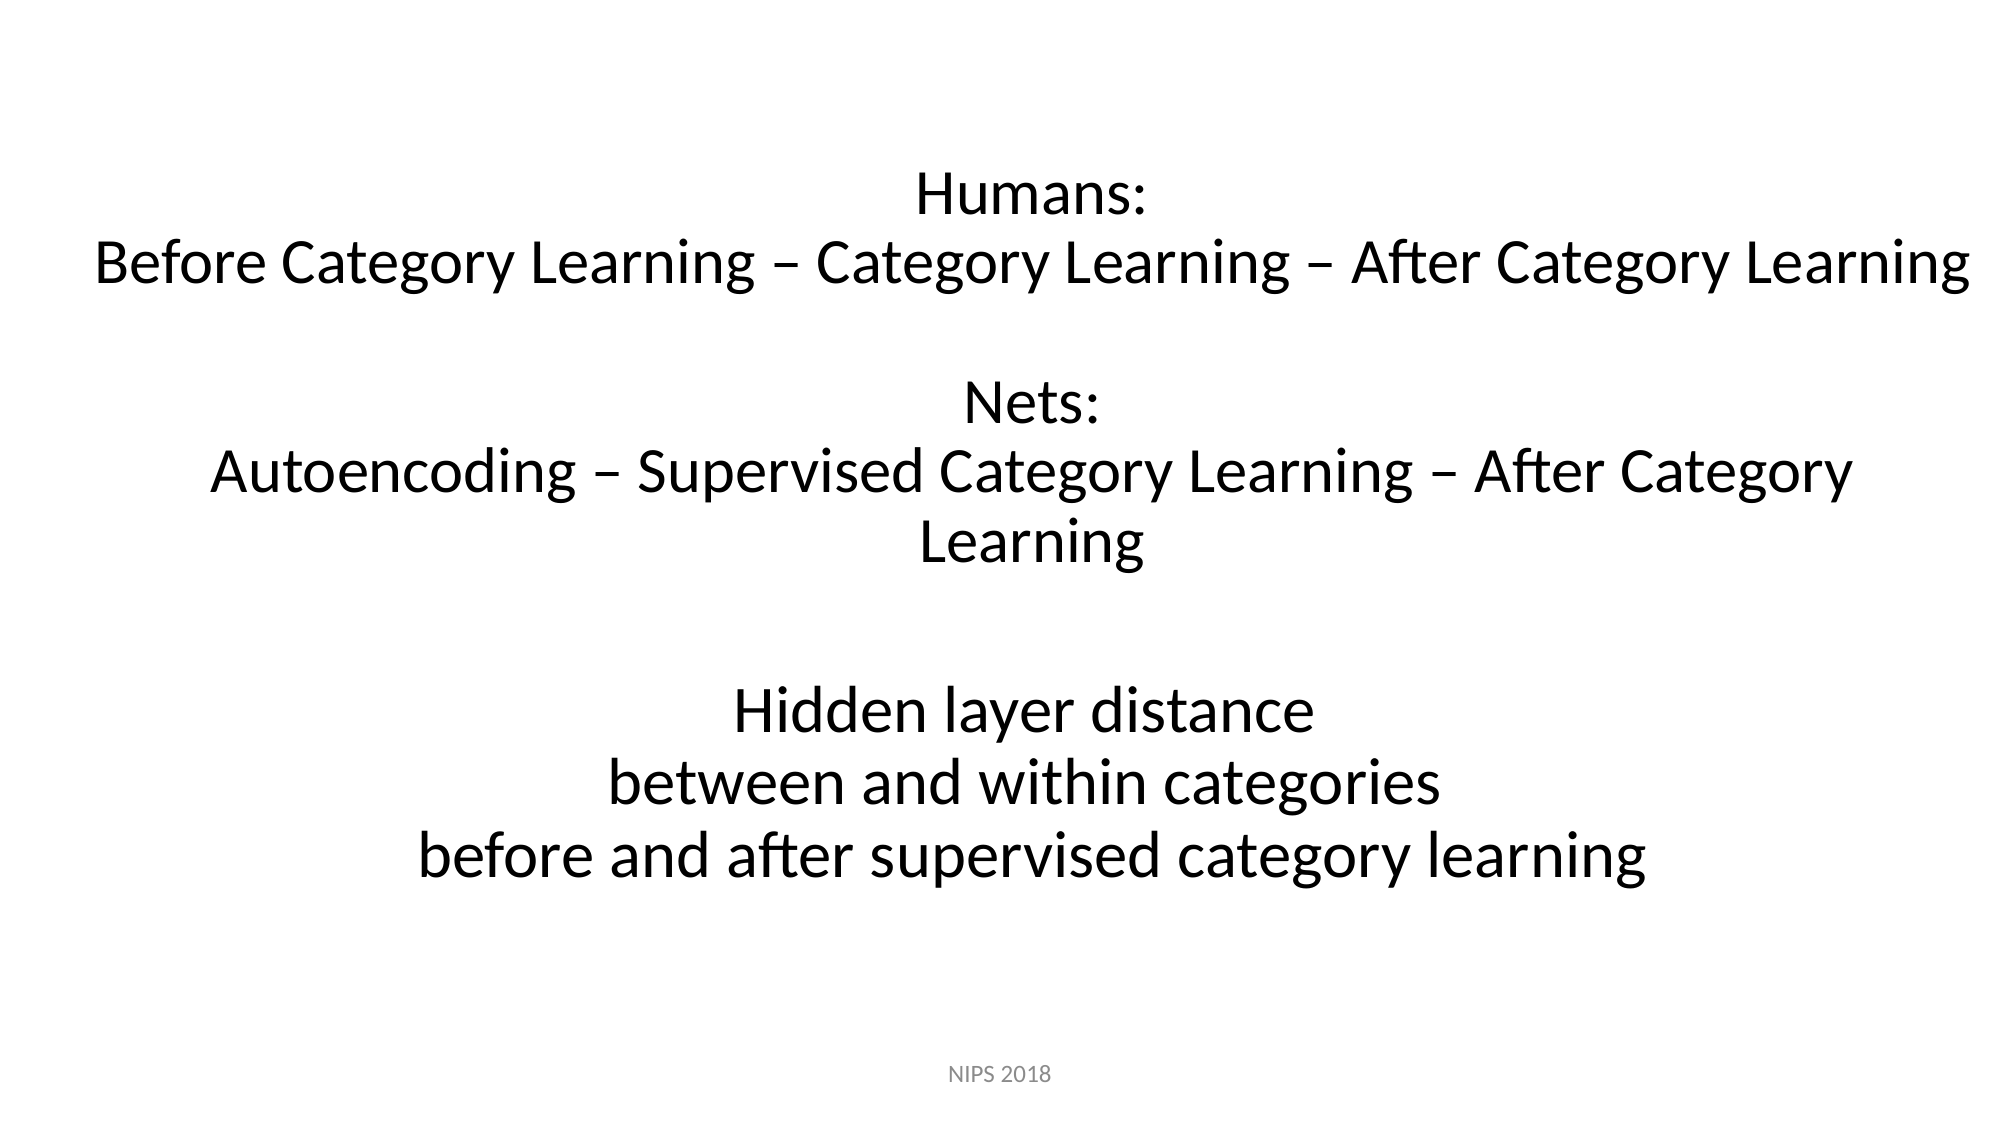

# Humans: Before Category Learning – Category Learning – After Category Learning Nets: Autoencoding – Supervised Category Learning – After Category Learning Hidden layer distance between and within categories before and after supervised category learning
NIPS 2018